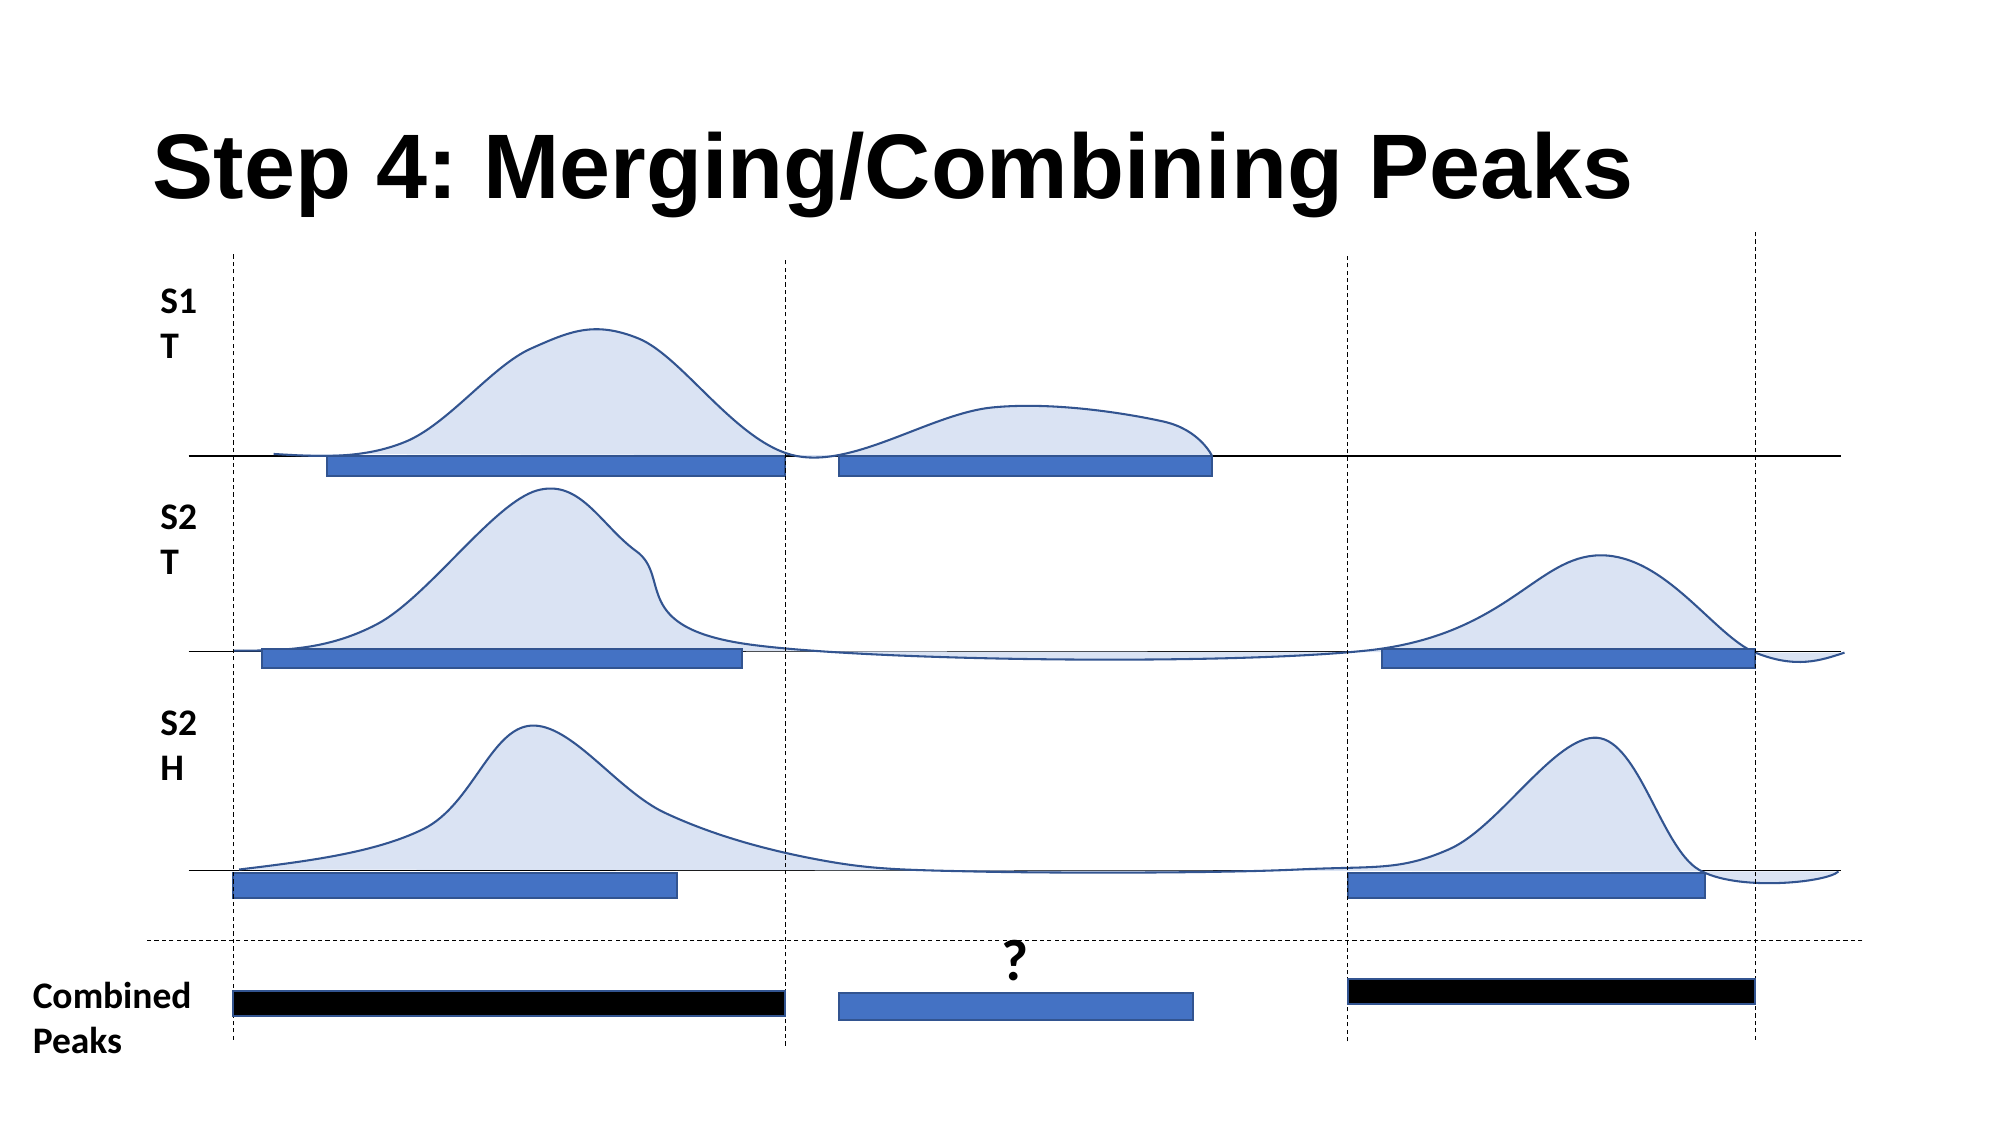

# Step 4: Merging/Combining Peaks
S1
T

S2
T

S2
H

?
Combined Peaks